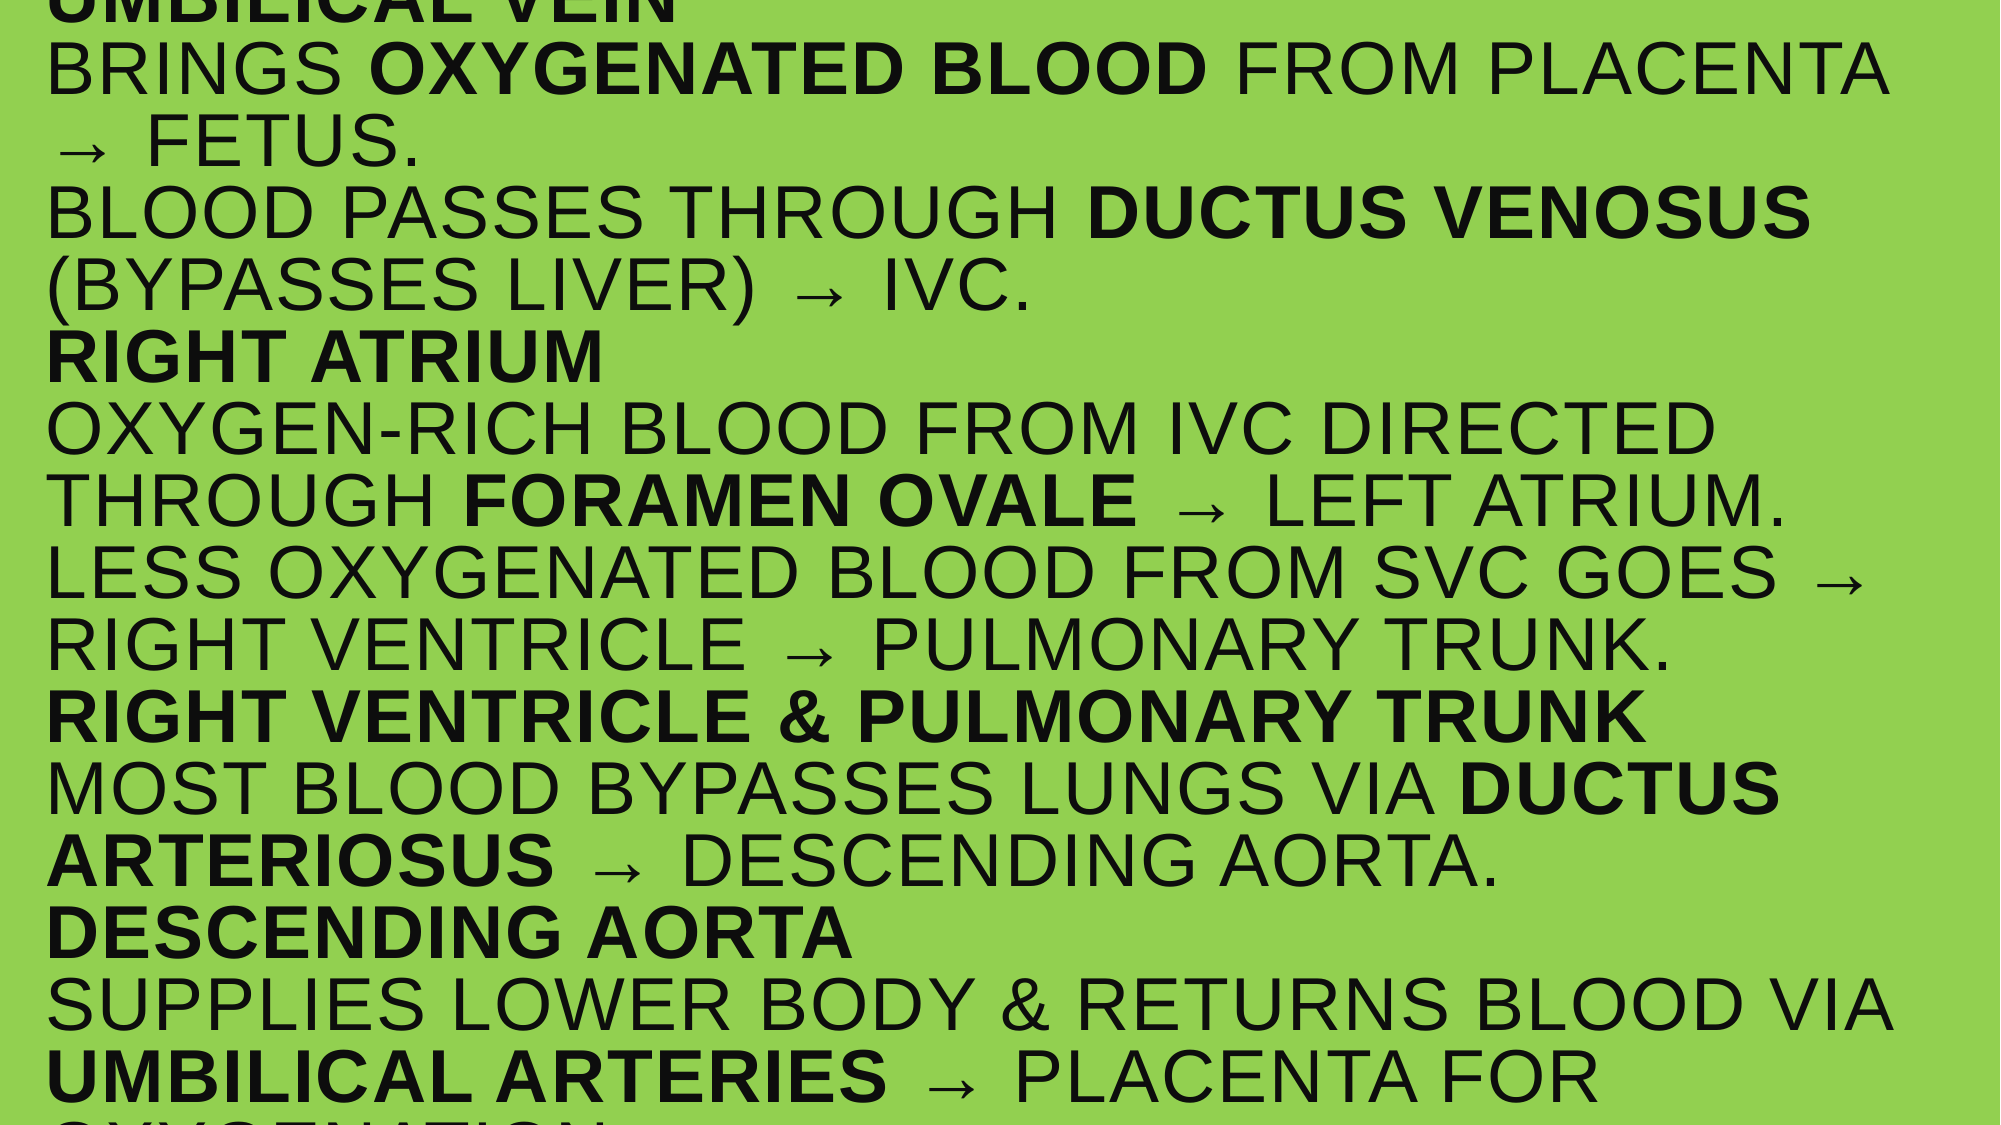

# Main Features of Fetal Circulation Umbilical vein Brings oxygenated blood from placenta → fetus. Blood passes through ductus venosus (bypasses liver) → IVC. Right atrium Oxygen-rich blood from IVC directed through foramen ovale → left atrium. Less oxygenated blood from SVC goes → right ventricle → pulmonary trunk. Right ventricle & pulmonary trunk Most blood bypasses lungs via ductus arteriosus → descending aorta. Descending aorta Supplies lower body & returns blood via umbilical arteries → placenta for oxygenation.